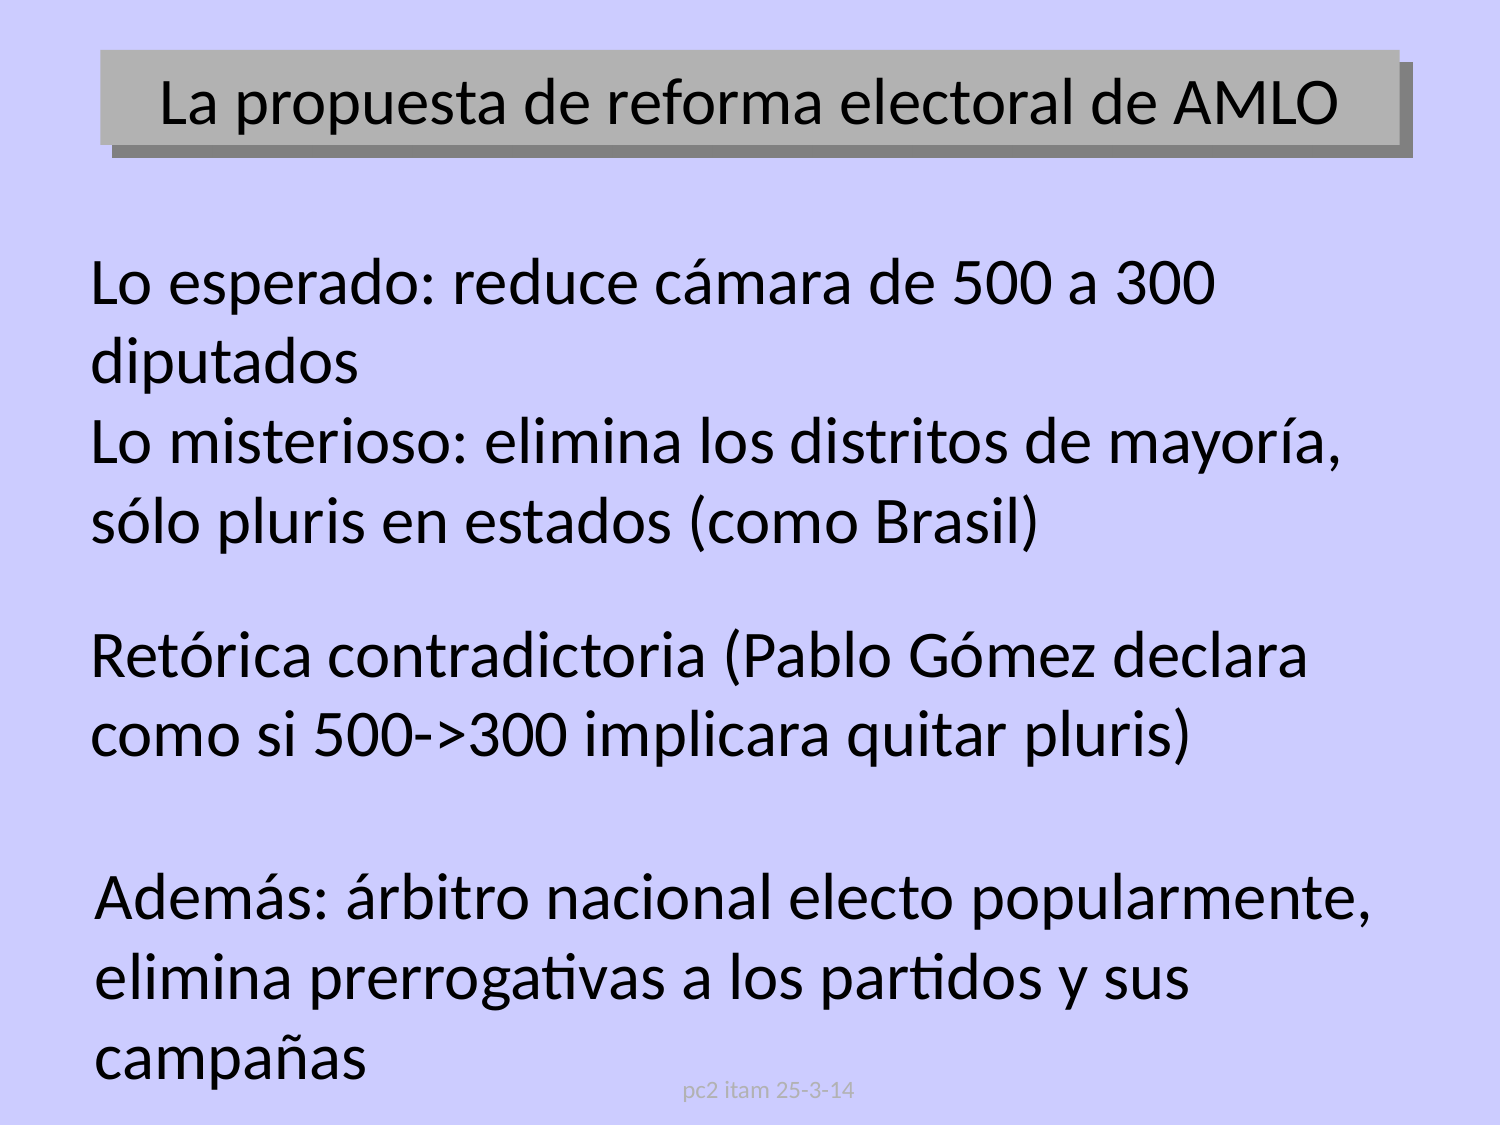

La propuesta de reforma electoral de AMLO
Lo esperado: reduce cámara de 500 a 300 diputados
Lo misterioso: elimina los distritos de mayoría, sólo pluris en estados (como Brasil)
Retórica contradictoria (Pablo Gómez declara como si 500->300 implicara quitar pluris)
Además: árbitro nacional electo popularmente, elimina prerrogativas a los partidos y sus campañas